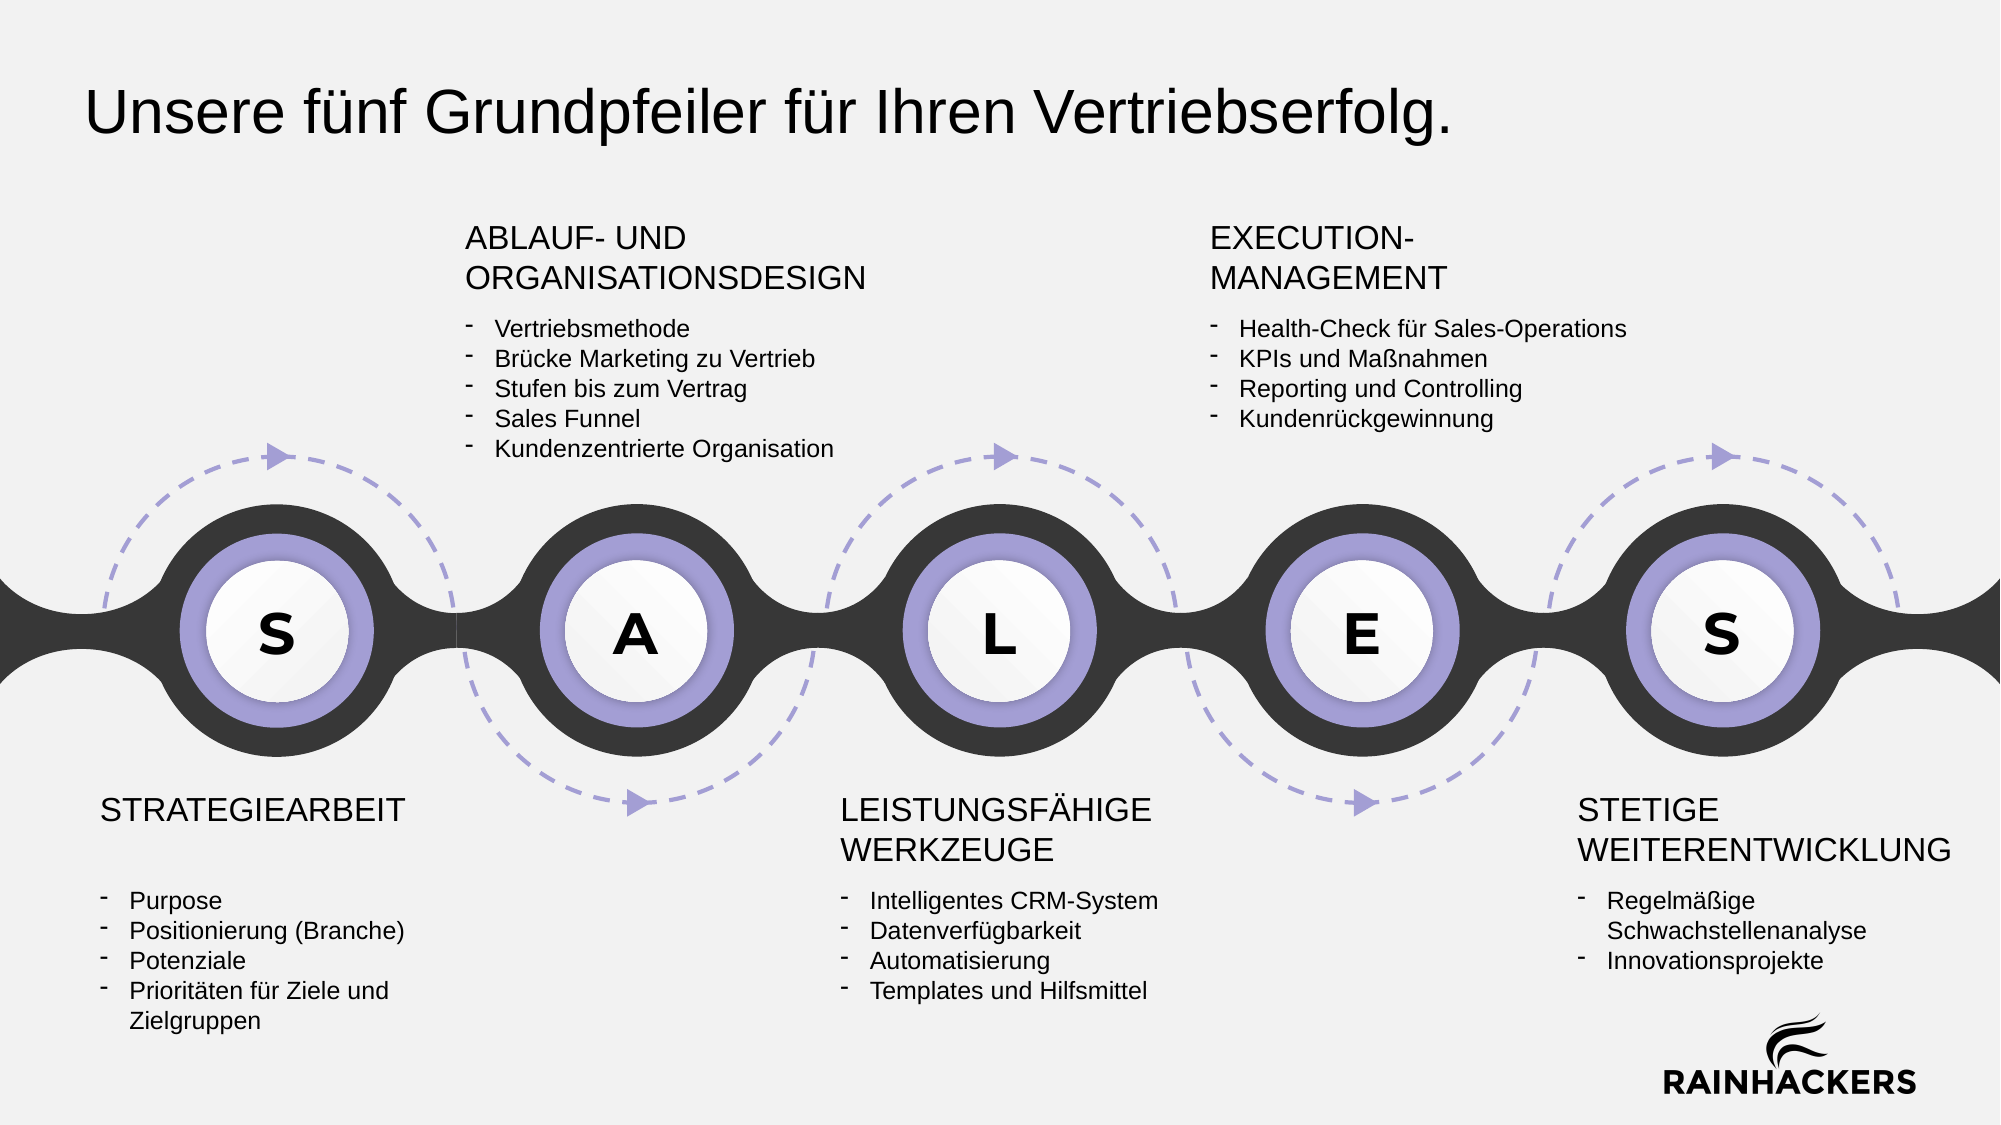

Unsere fünf Grundpfeiler für Ihren Vertriebserfolg.
ABLAUF- UND
ORGANISATIONSDESIGN
EXECUTION-
MANAGEMENT
Vertriebsmethode
Brücke Marketing zu Vertrieb
Stufen bis zum Vertrag
Sales Funnel
Kundenzentrierte Organisation
Health-Check für Sales-Operations
KPIs und Maßnahmen
Reporting und Controlling
Kundenrückgewinnung

A
L
E
S
S

STRATEGIEARBEIT
LEISTUNGSFÄHIGE WERKZEUGE
STETIGE WEITERENTWICKLUNG

Purpose
Positionierung (Branche)
Potenziale
Prioritäten für Ziele und Zielgruppen
Intelligentes CRM-System
Datenverfügbarkeit
Automatisierung
Templates und Hilfsmittel
Regelmäßige Schwachstellenanalyse
Innovationsprojekte